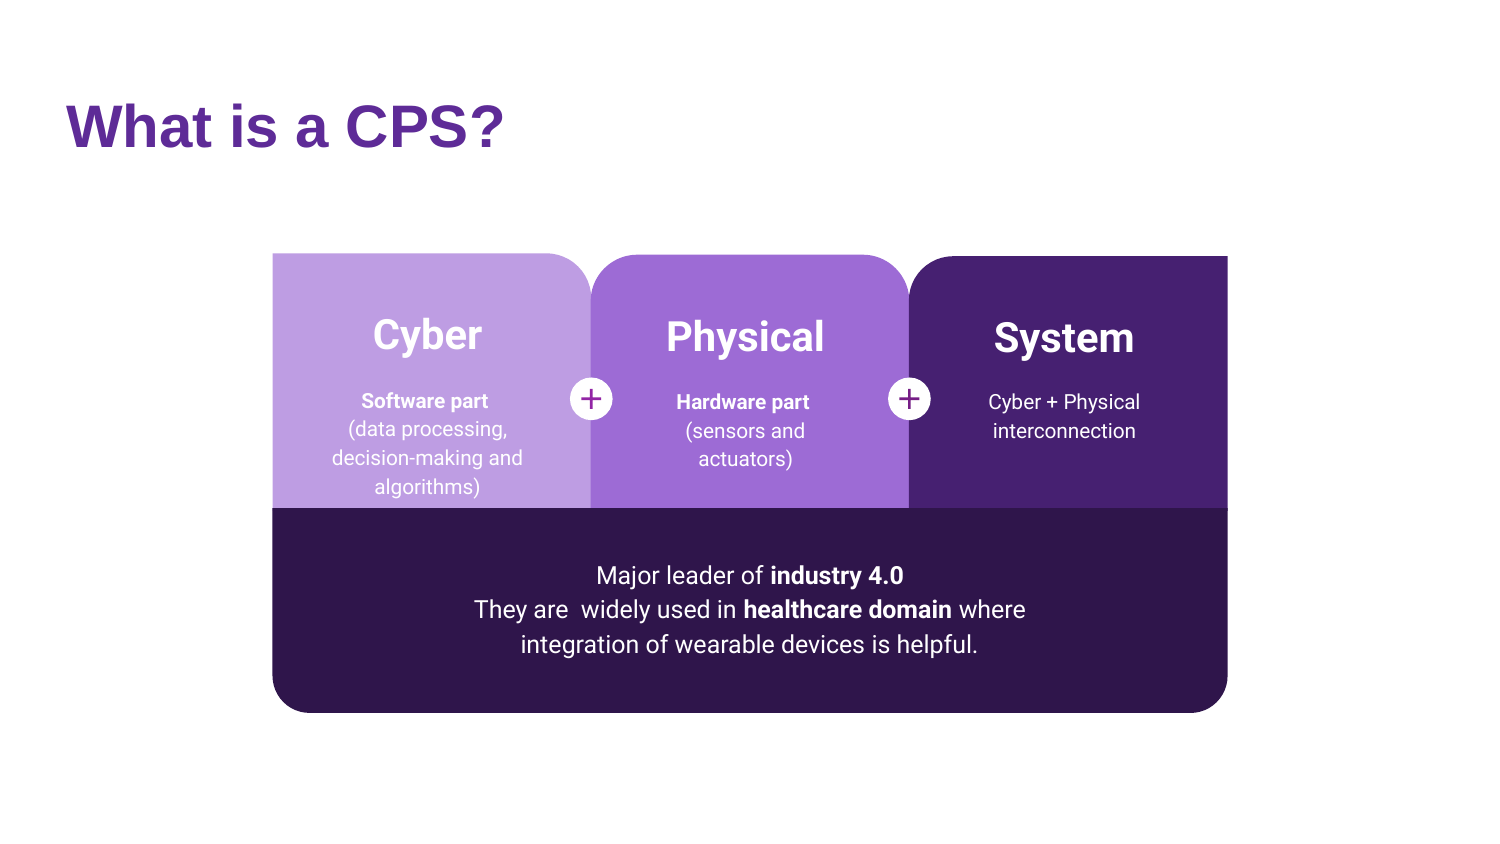

# What is a CPS?

Cyber
Software part
(data processing, decision-making and algorithms)

Physical
Hardware part
(sensors and actuators)

System
Cyber + Physical interconnection

Major leader of industry 4.0
They are  widely used in healthcare domain where integration of wearable devices is helpful.